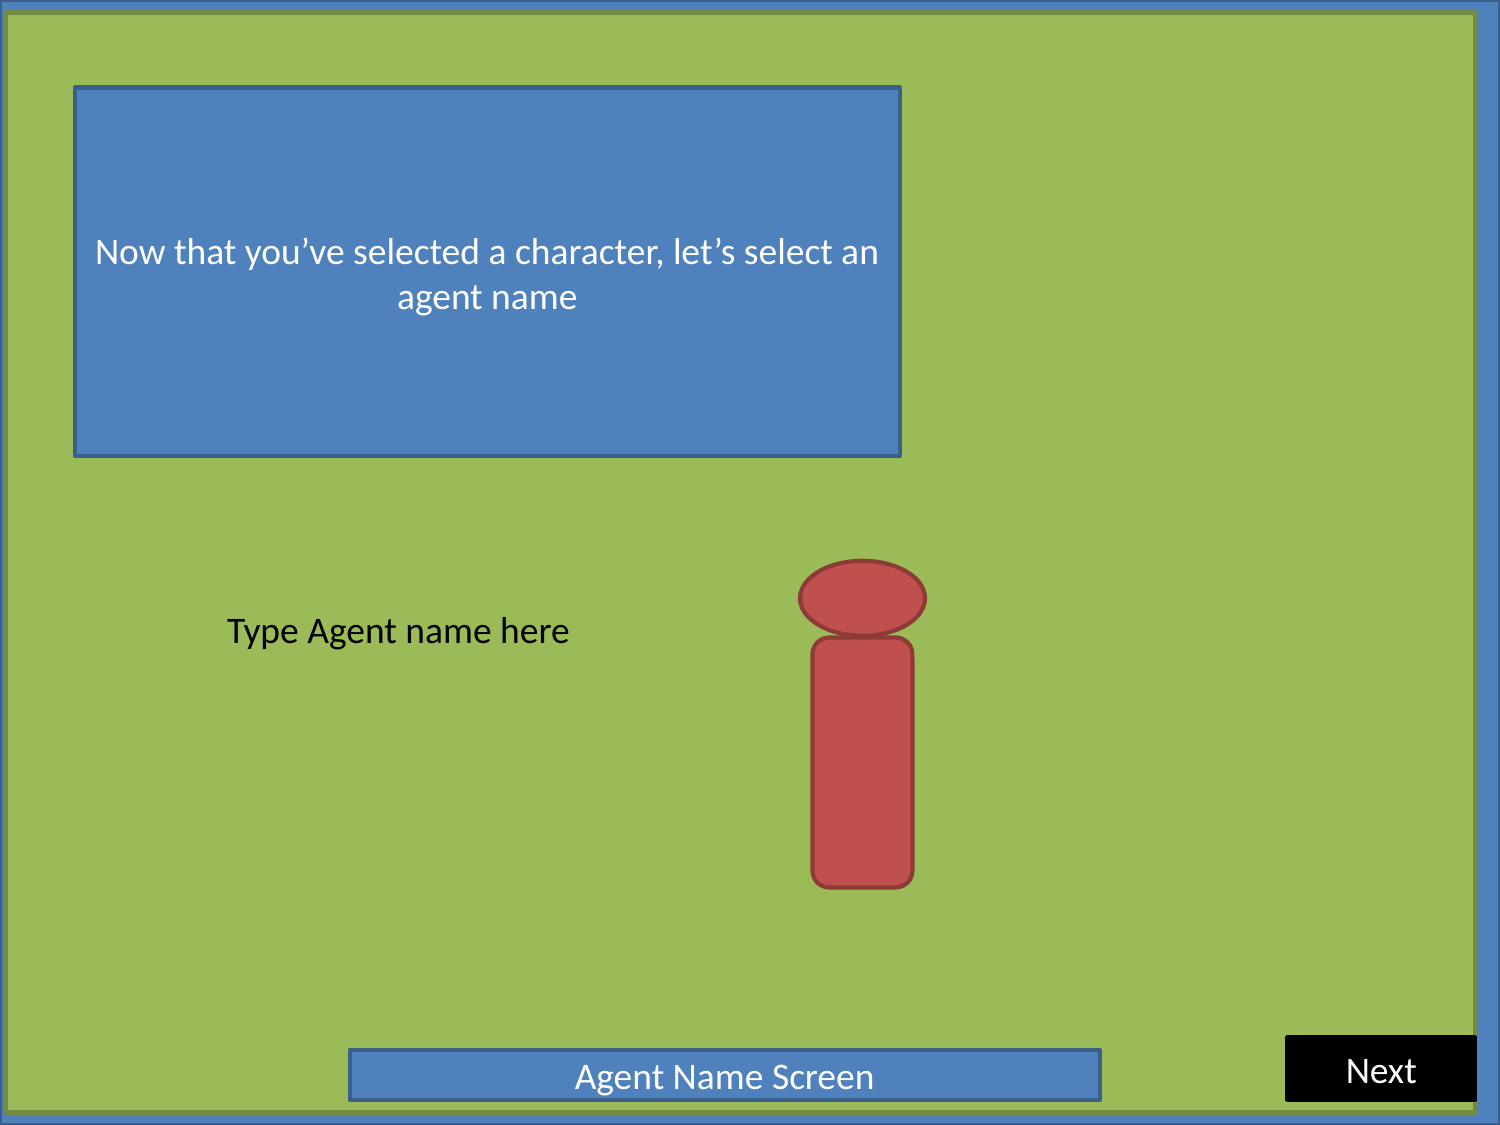

#
Now that you’ve selected a character, let’s select an agent name

Type Agent name here

Next
Agent Name Screen